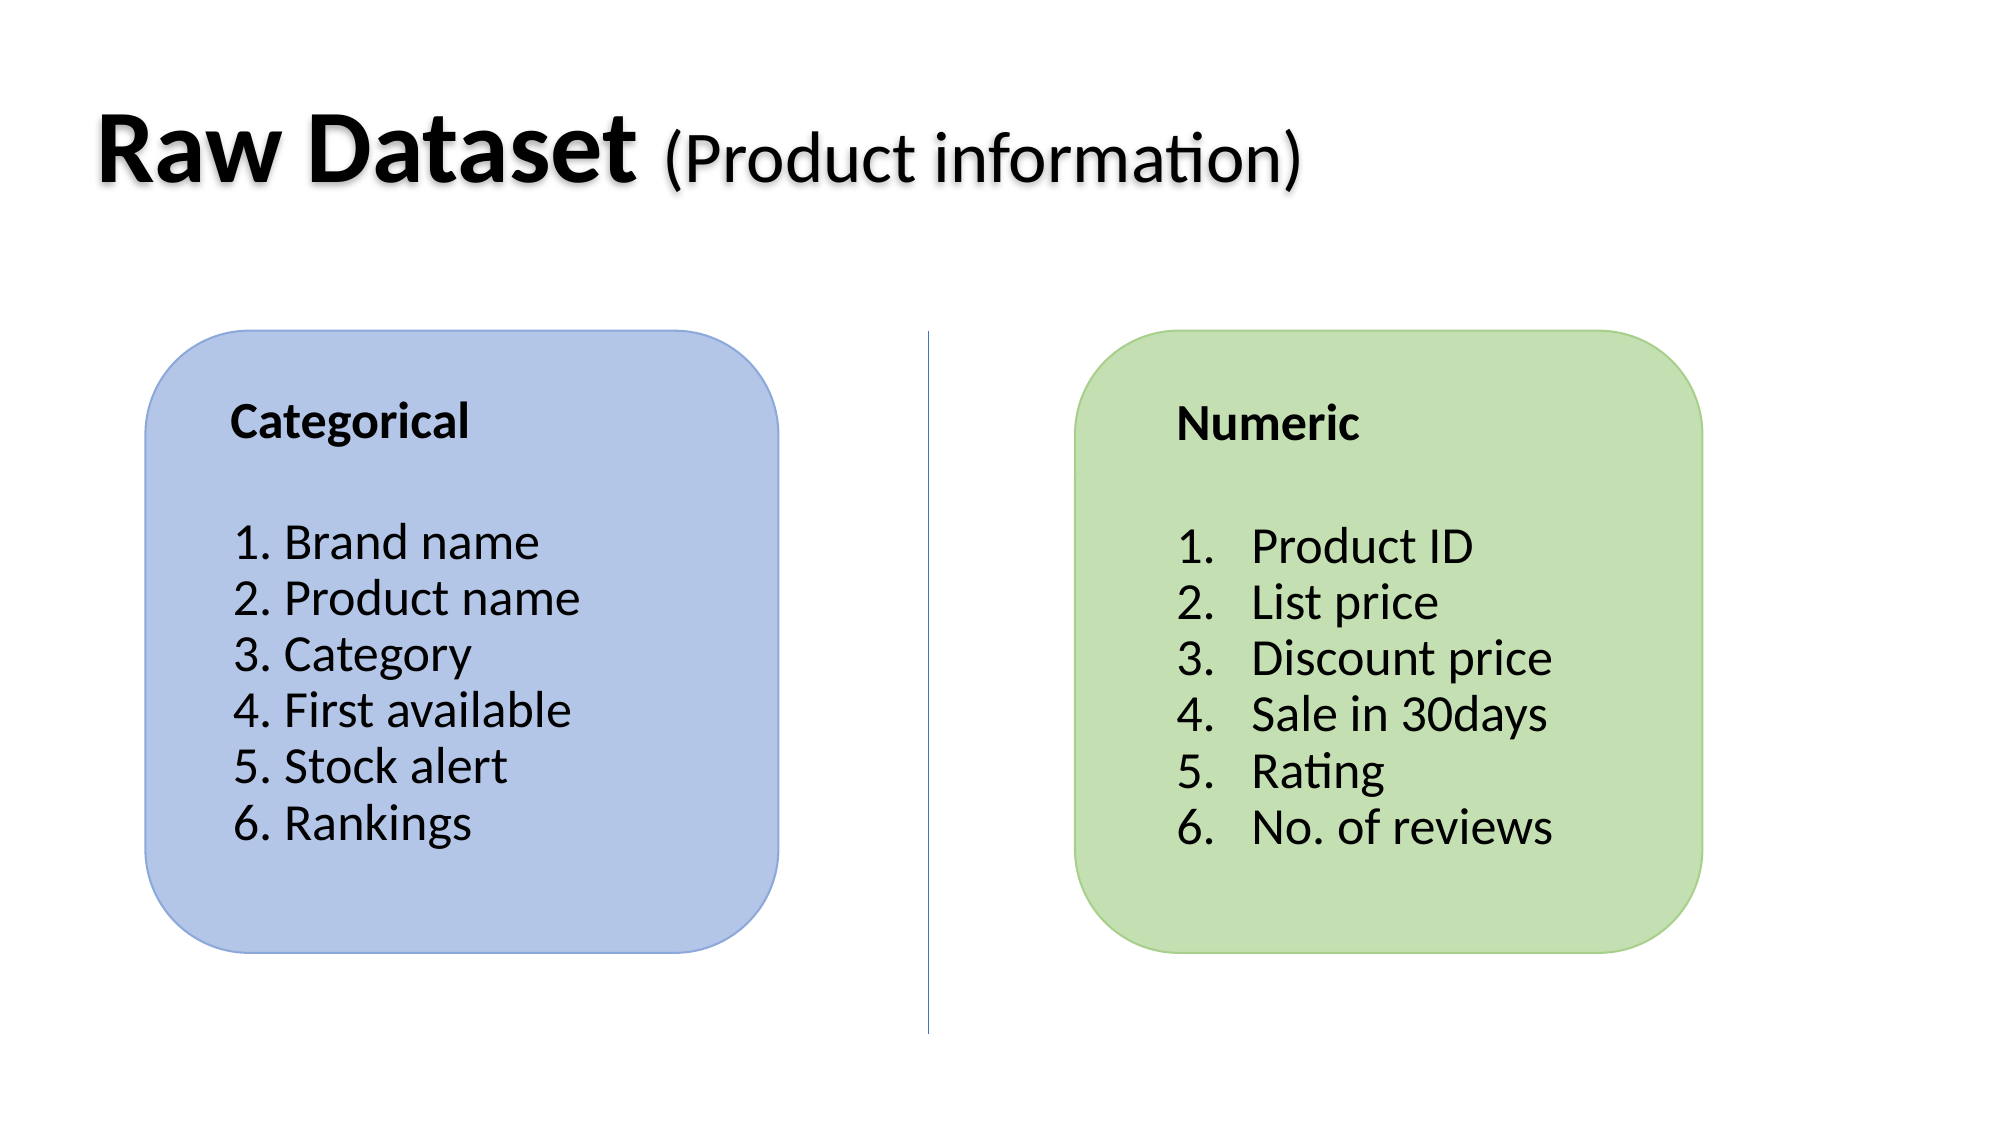

Raw Dataset (Product information)

Categorical
Numeric
1. Brand name
2. Product name
3. Category
4. First available
5. Stock alert
6. Rankings

Product ID
List price
Discount price
Sale in 30days
Rating
No. of reviews